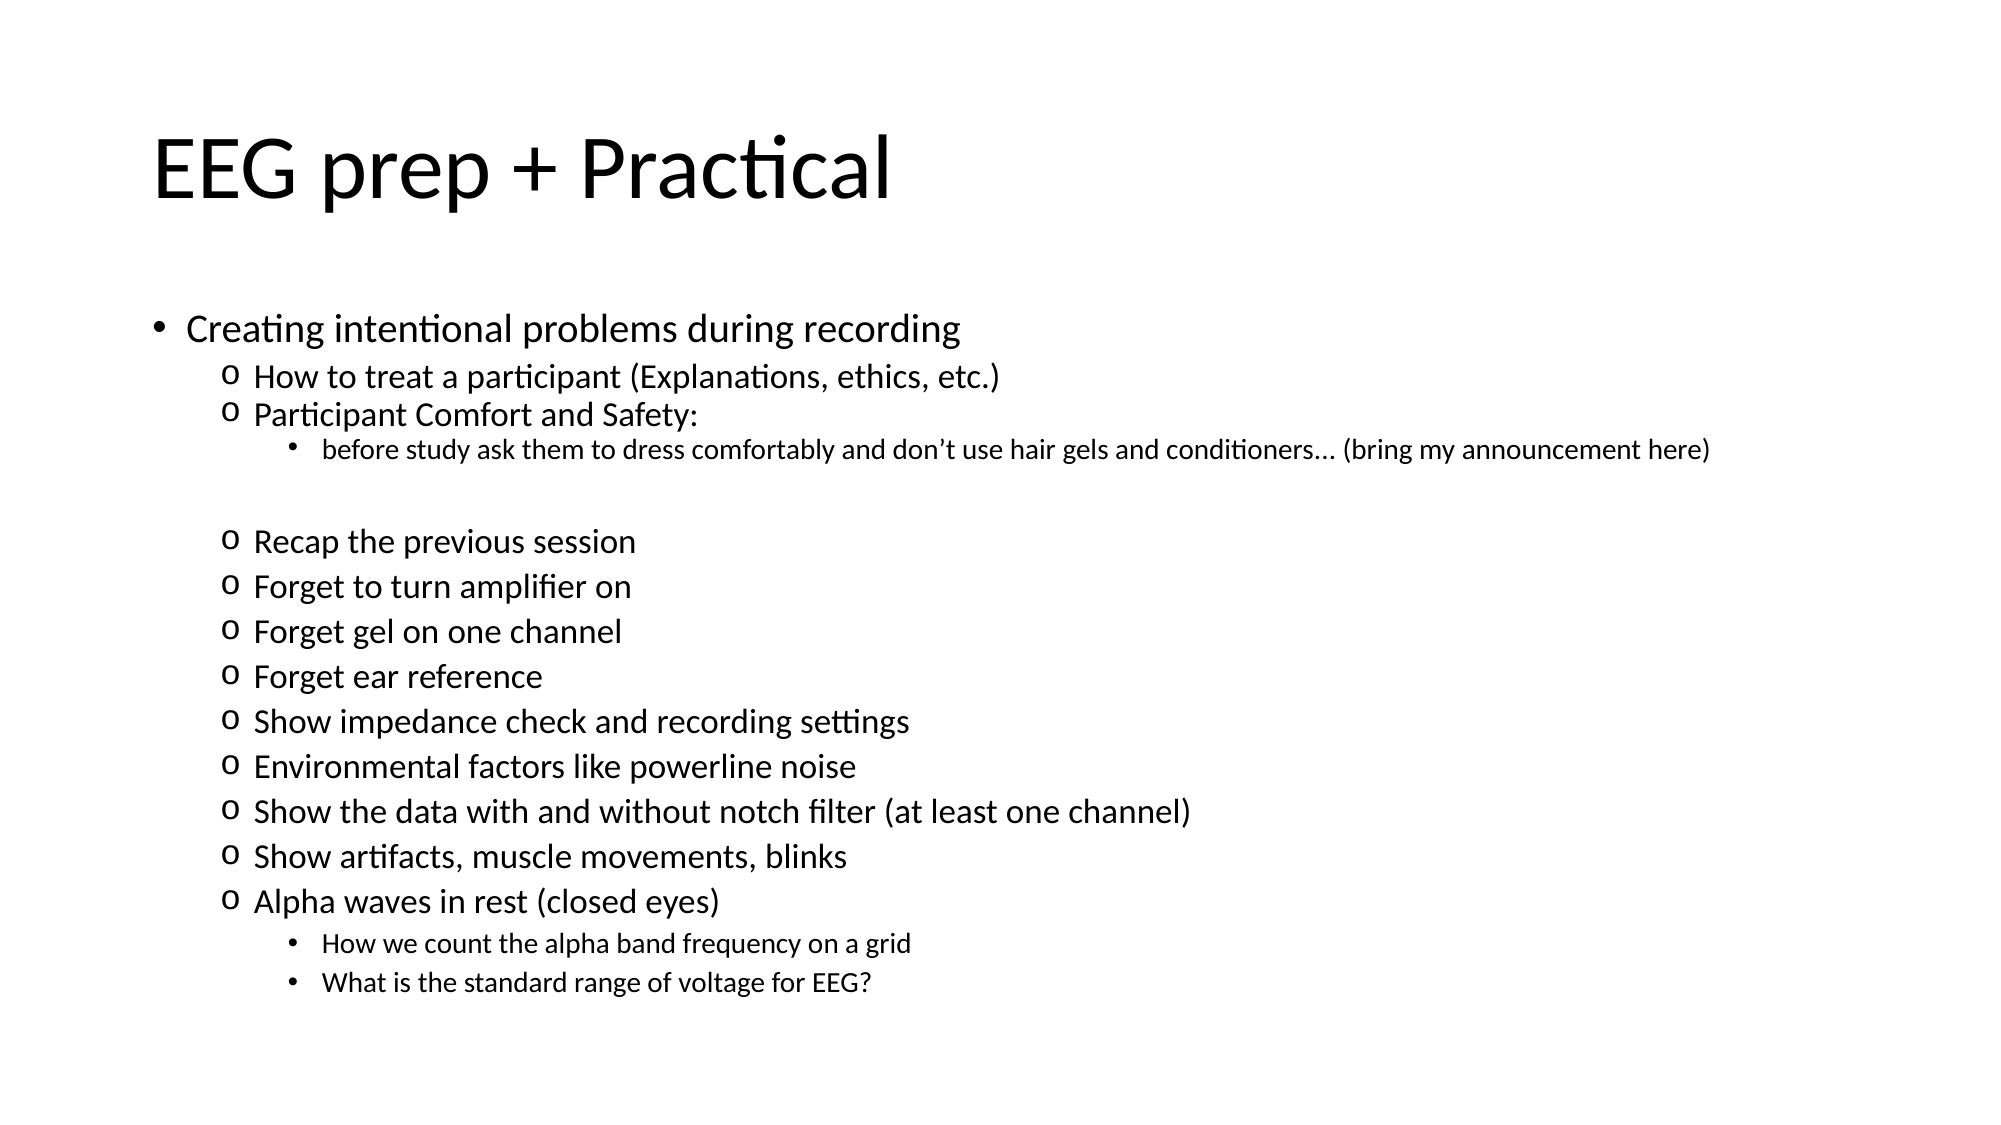

# EEG prep + Practical
Creating intentional problems during recording
How to treat a participant (Explanations, ethics, etc.)
Participant Comfort and Safety:
before study ask them to dress comfortably and don’t use hair gels and conditioners... (bring my announcement here)

Recap the previous session
Forget to turn amplifier on
Forget gel on one channel
Forget ear reference
Show impedance check and recording settings
Environmental factors like powerline noise
Show the data with and without notch filter (at least one channel)
Show artifacts, muscle movements, blinks
Alpha waves in rest (closed eyes)
How we count the alpha band frequency on a grid
What is the standard range of voltage for EEG?